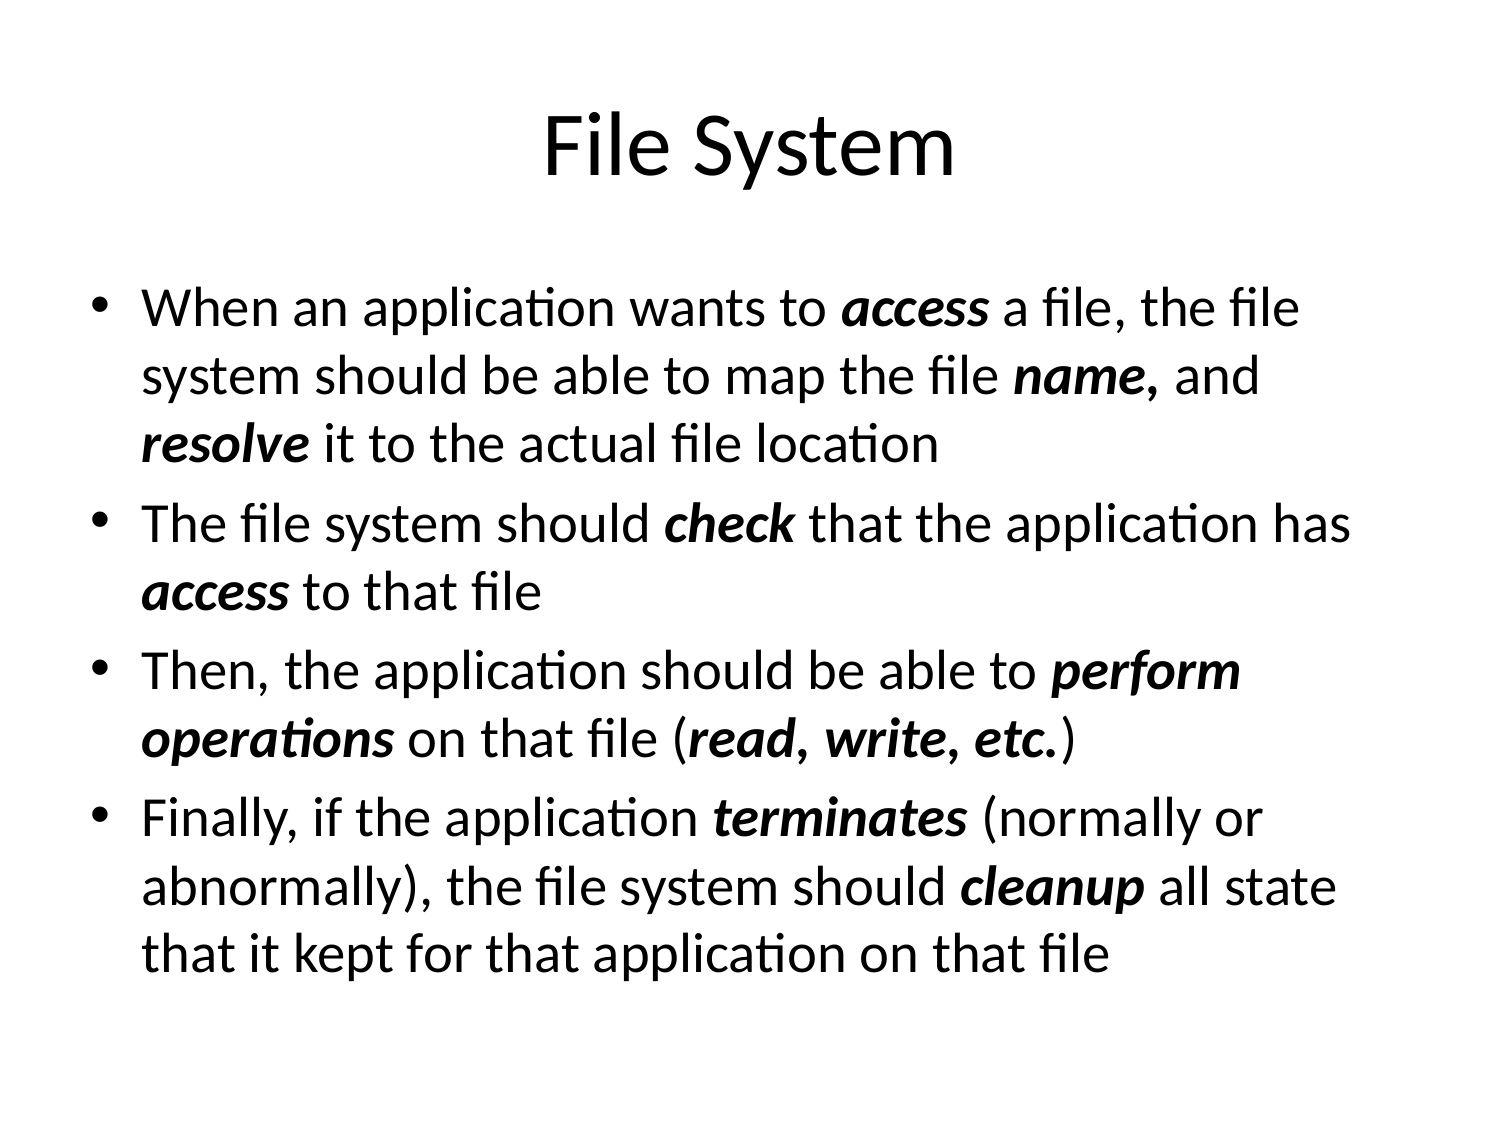

# File System
When an application wants to access a file, the file system should be able to map the file name, and resolve it to the actual file location
The file system should check that the application has access to that file
Then, the application should be able to perform operations on that file (read, write, etc.)
Finally, if the application terminates (normally or abnormally), the file system should cleanup all state that it kept for that application on that file